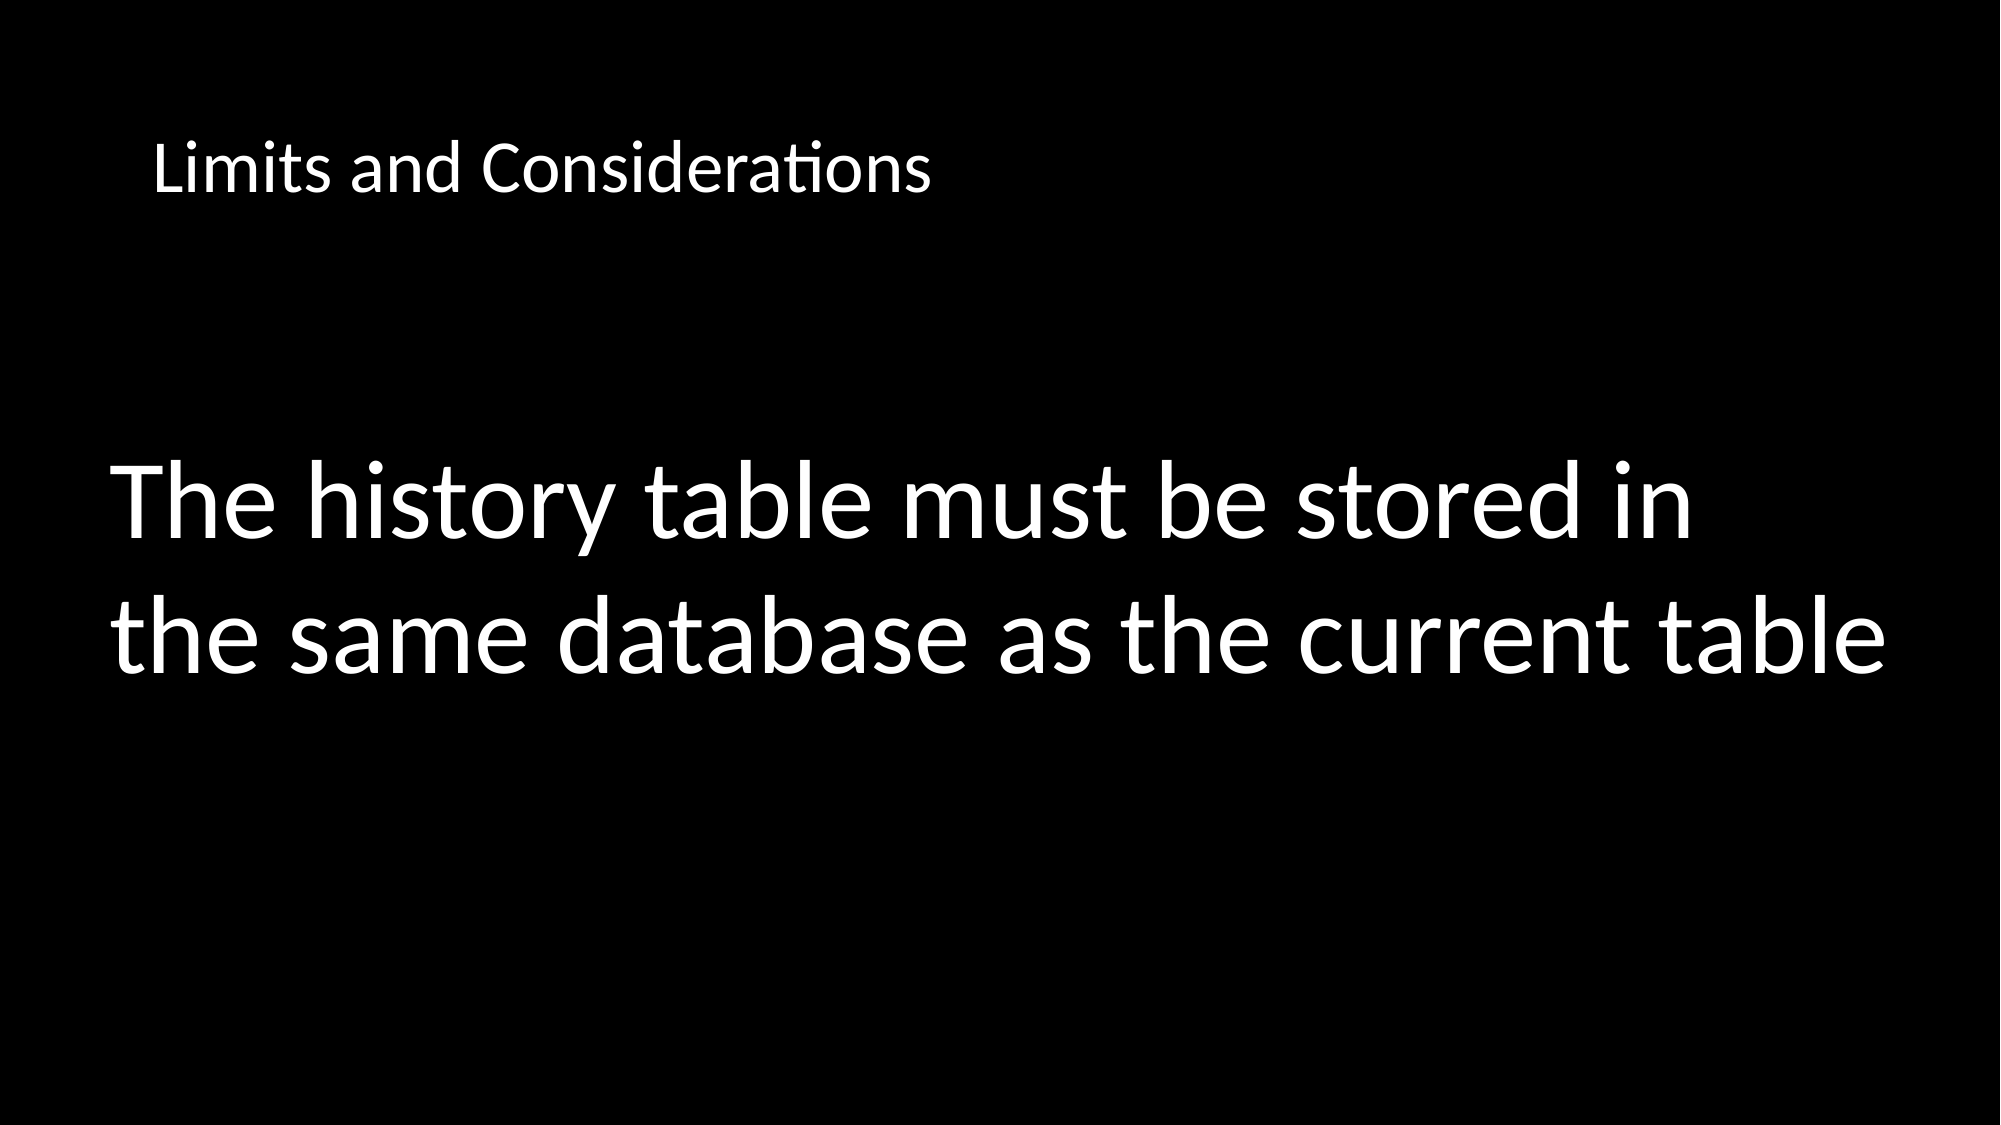

# Limits and Considerations
The history table must be stored in
the same database as the current table